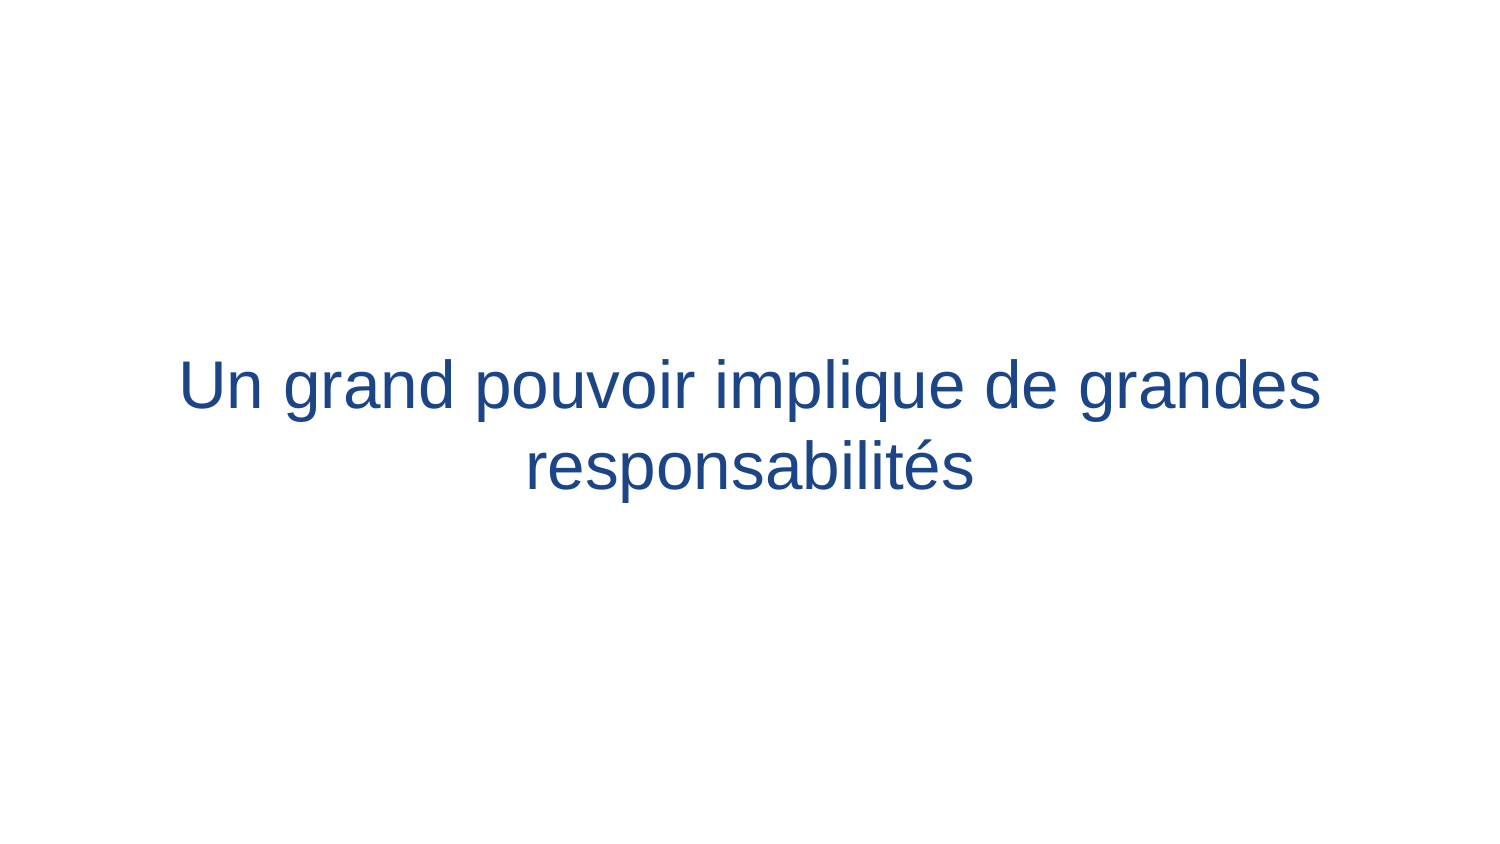

# Un grand pouvoir implique de grandes responsabilités